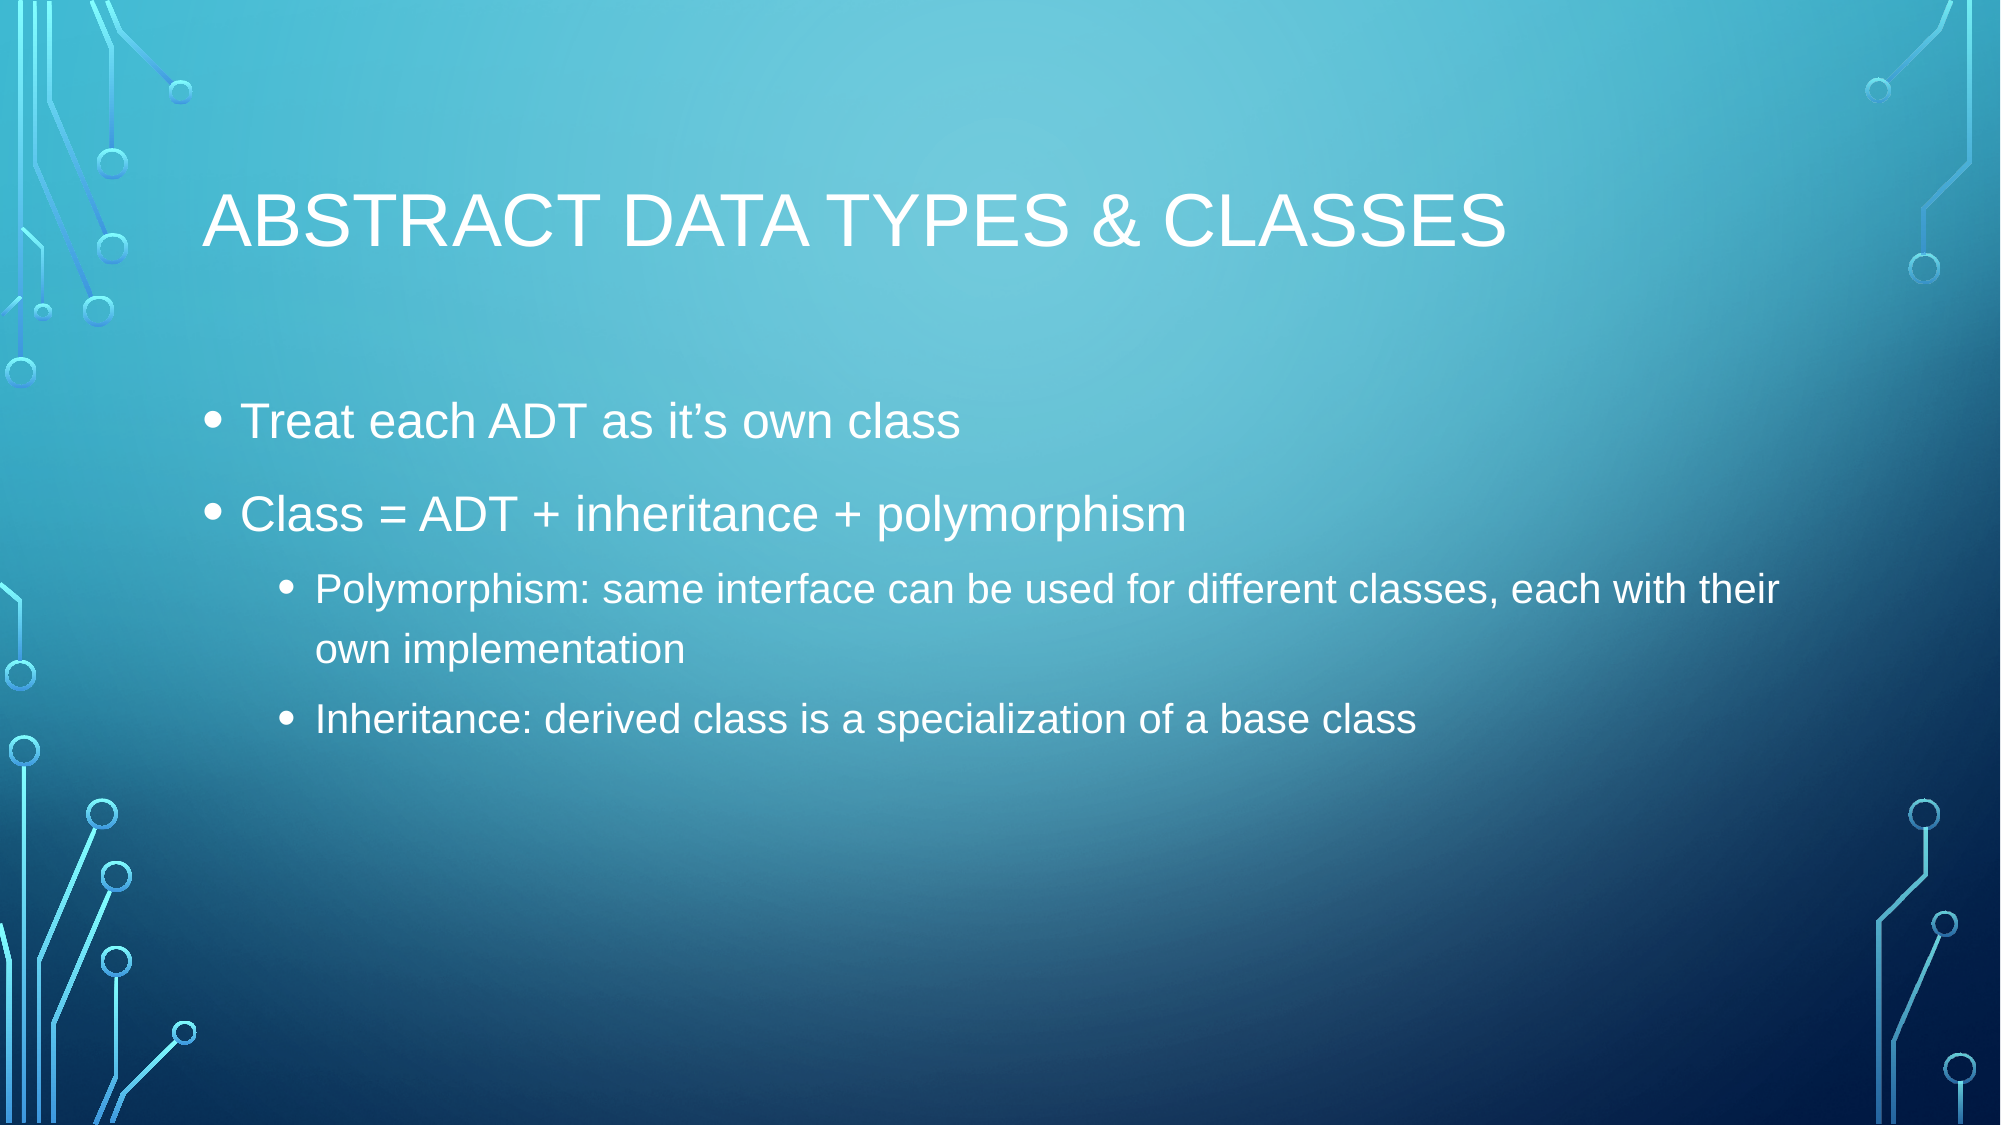

# ABSTRACT DATA TYPES & CLASSES
Treat each ADT as it’s own class
Class = ADT + inheritance + polymorphism
Polymorphism: same interface can be used for different classes, each with their own implementation
Inheritance: derived class is a specialization of a base class